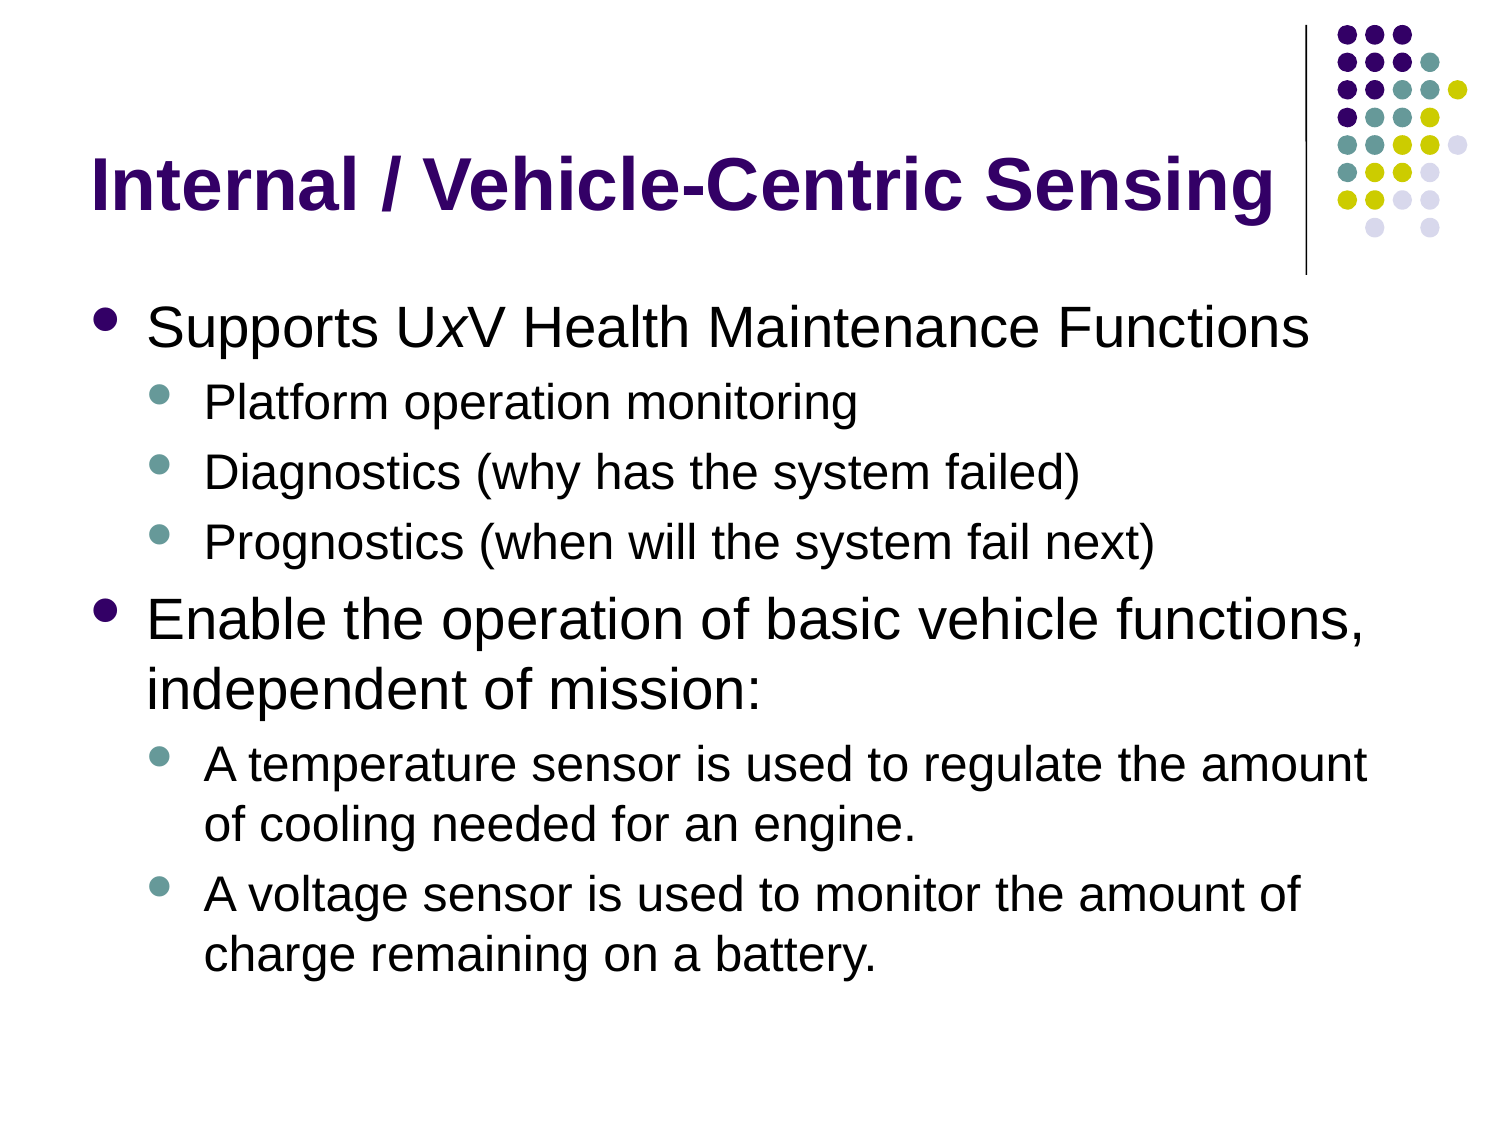

# Internal / Vehicle-Centric Sensing
Supports UxV Health Maintenance Functions
Platform operation monitoring
Diagnostics (why has the system failed)
Prognostics (when will the system fail next)
Enable the operation of basic vehicle functions, independent of mission:
A temperature sensor is used to regulate the amount of cooling needed for an engine.
A voltage sensor is used to monitor the amount of charge remaining on a battery.